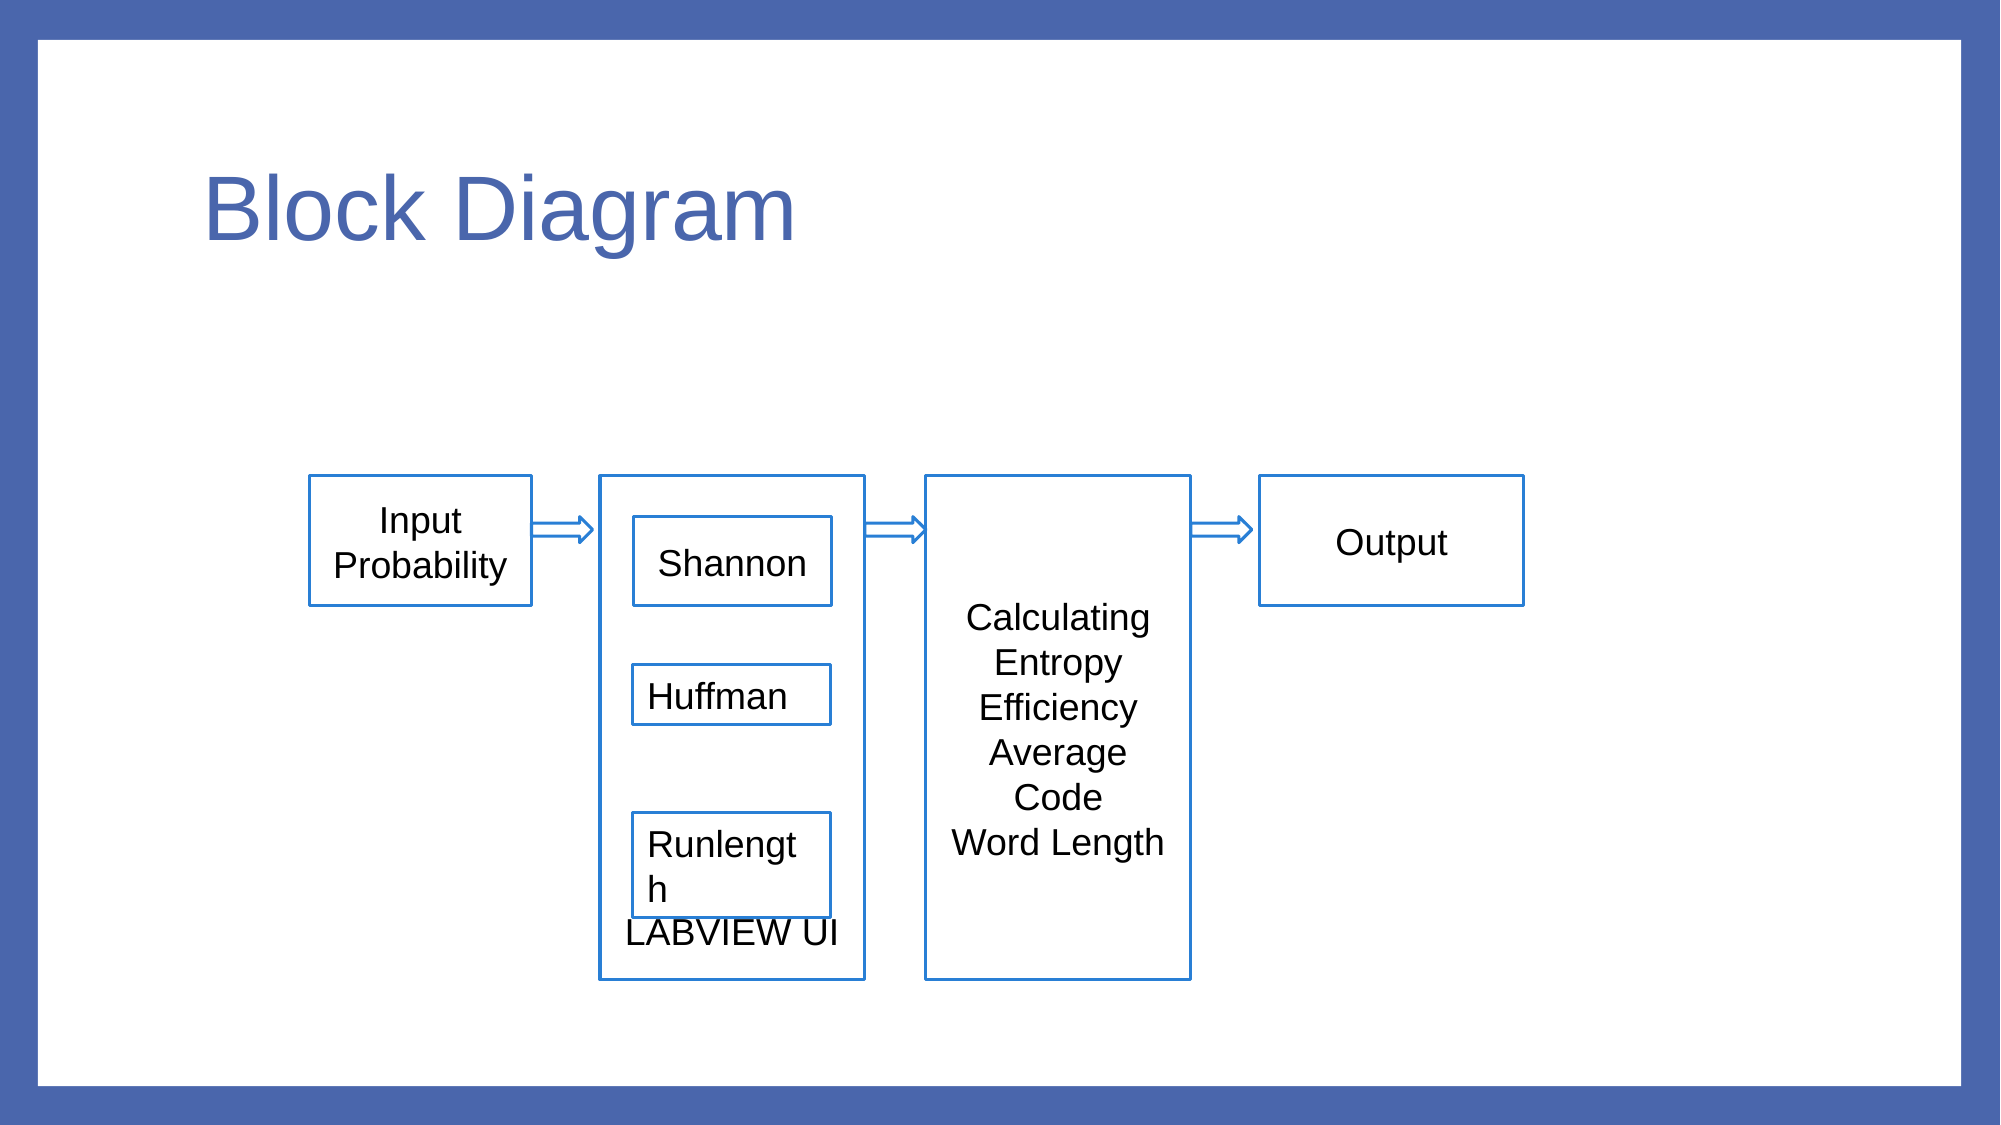

# Block Diagram

Input Probability

LABVIEW UI
Calculating
Entropy
Efficiency
Average Code
Word Length
Output

Shannon

Huffman
Runlength